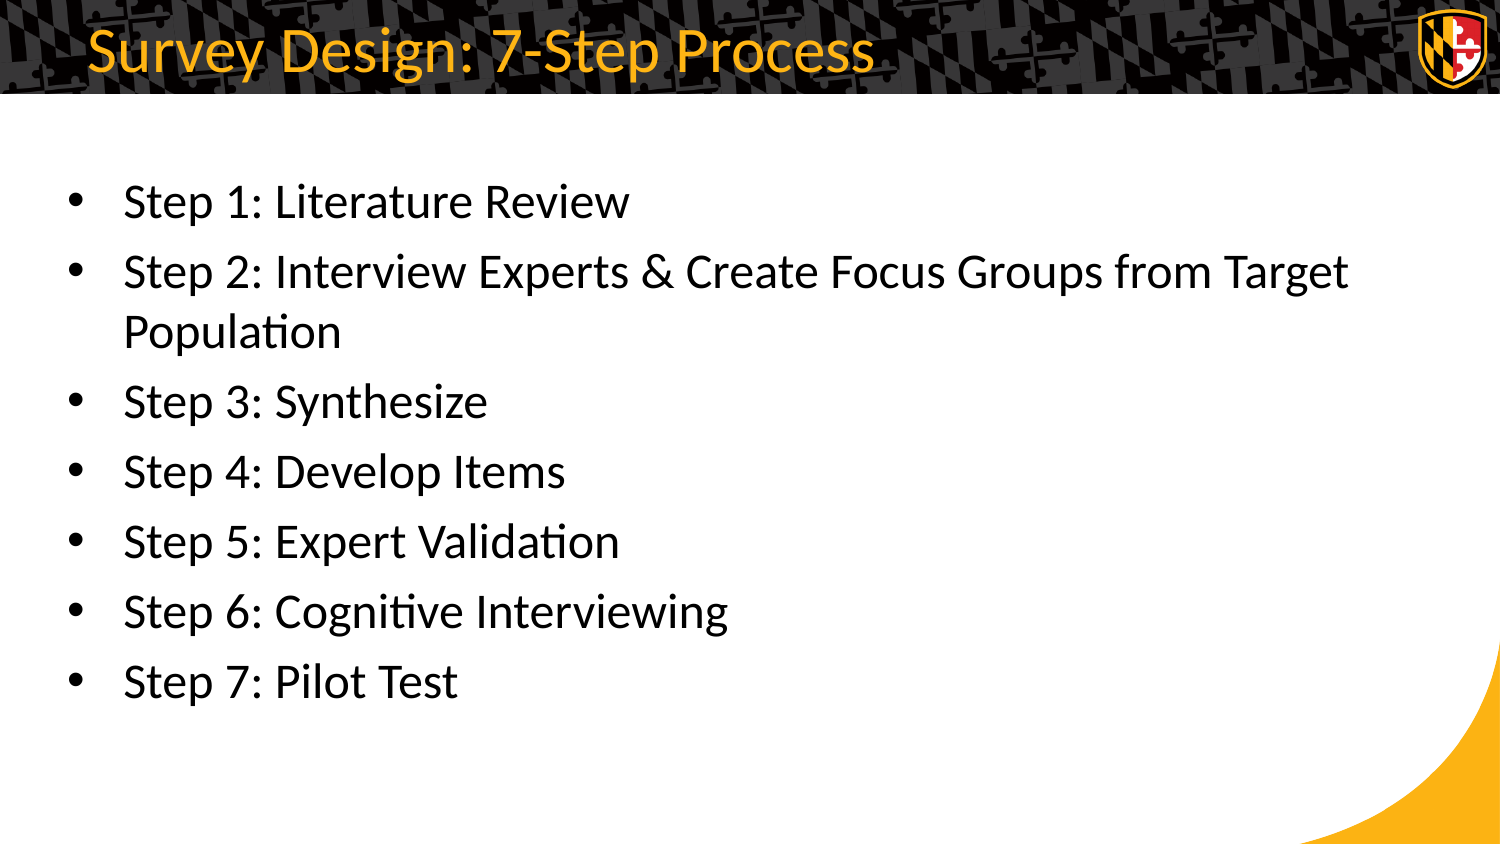

# Survey Design: 7-Step Process
Step 1: Literature Review
Step 2: Interview Experts & Create Focus Groups from Target Population
Step 3: Synthesize
Step 4: Develop Items
Step 5: Expert Validation
Step 6: Cognitive Interviewing
Step 7: Pilot Test